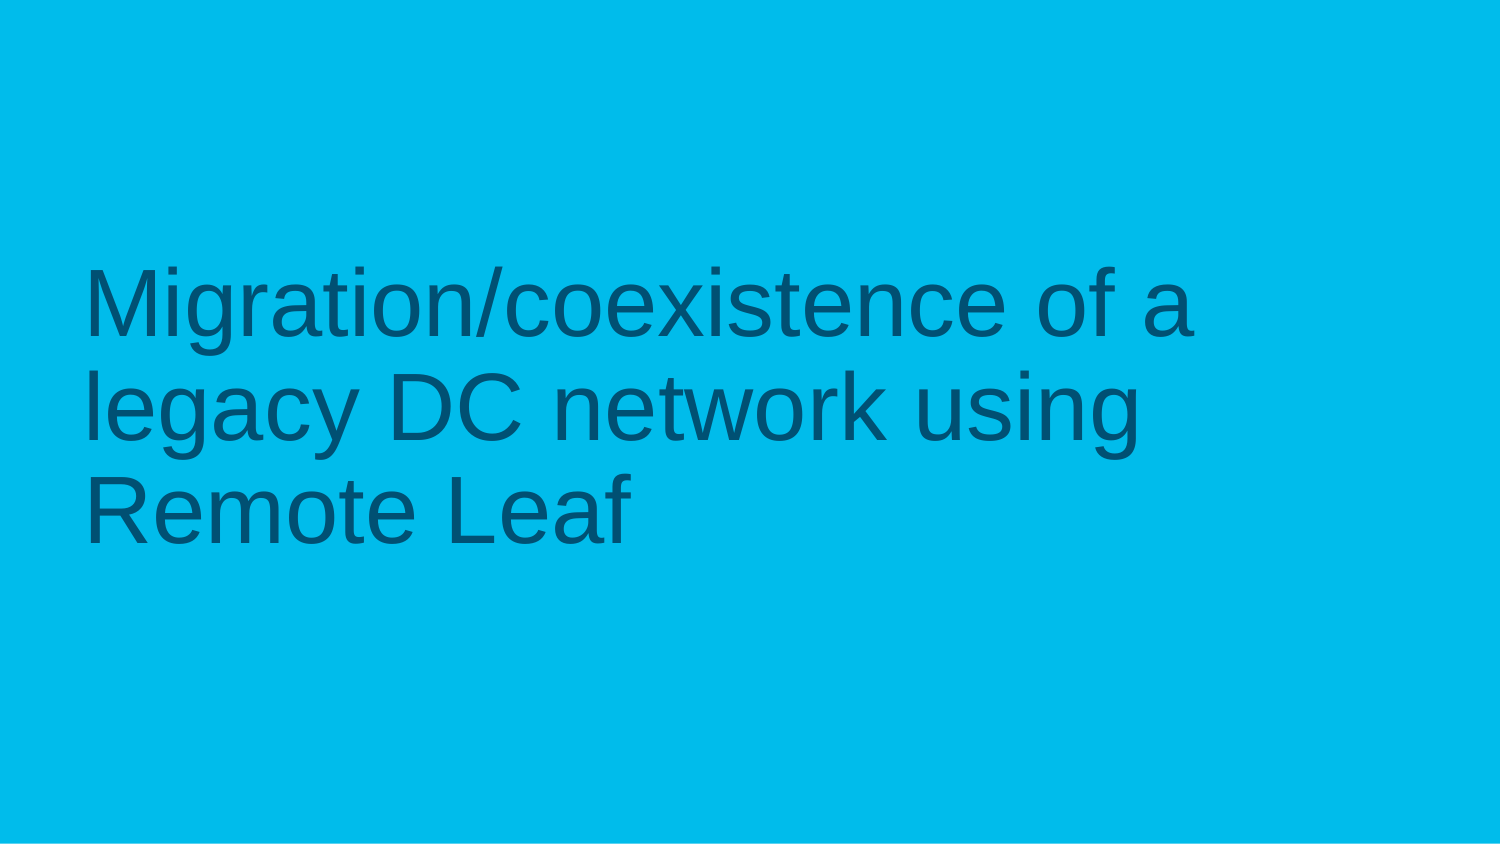

# Migration/coexistence of a legacy DC network using Remote Leaf